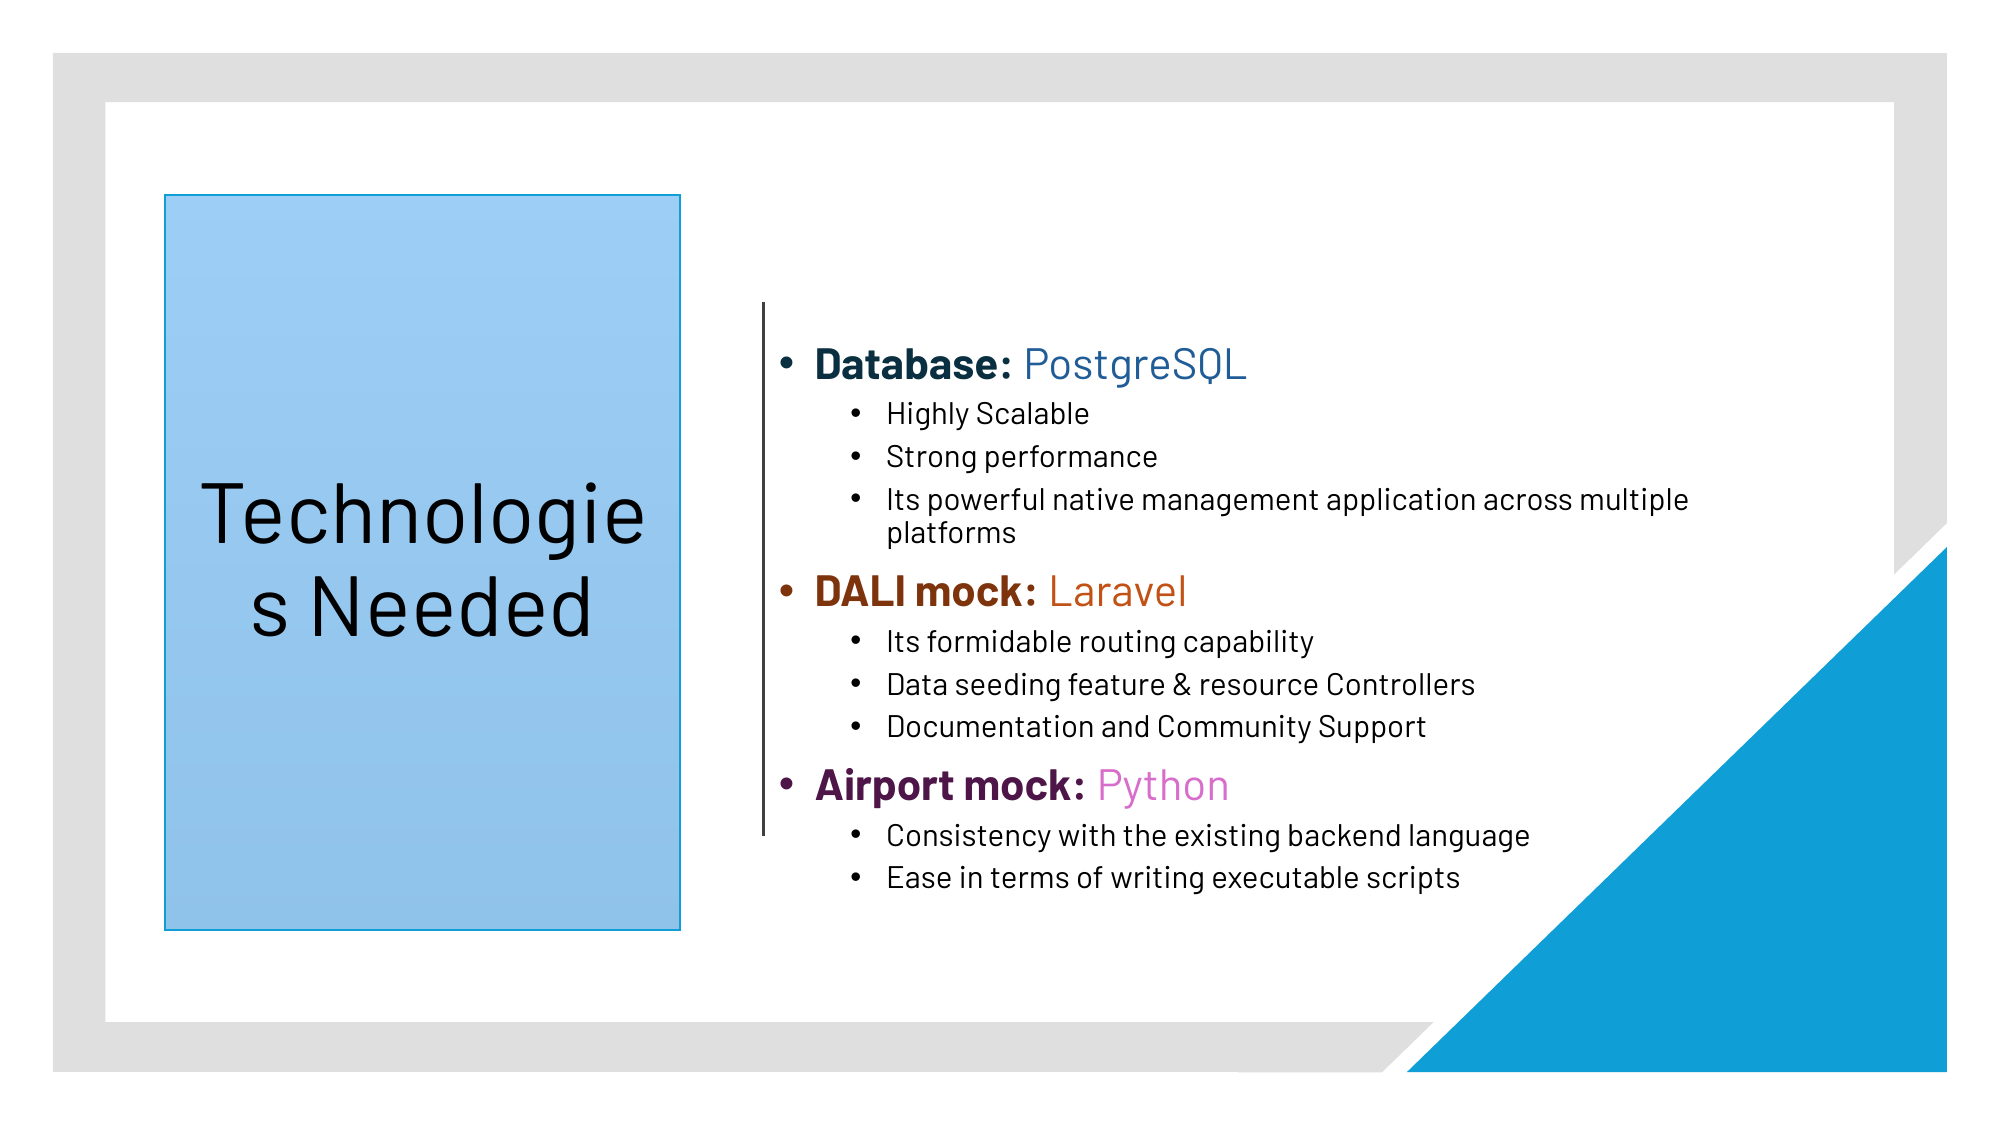

# Technologies Needed

Database: PostgreSQL
Highly Scalable
Strong performance
Its powerful native management application across multiple platforms
DALI mock: Laravel
Its formidable routing capability
Data seeding feature & resource Controllers
Documentation and Community Support
Airport mock: Python
Consistency with the existing backend language
Ease in terms of writing executable scripts